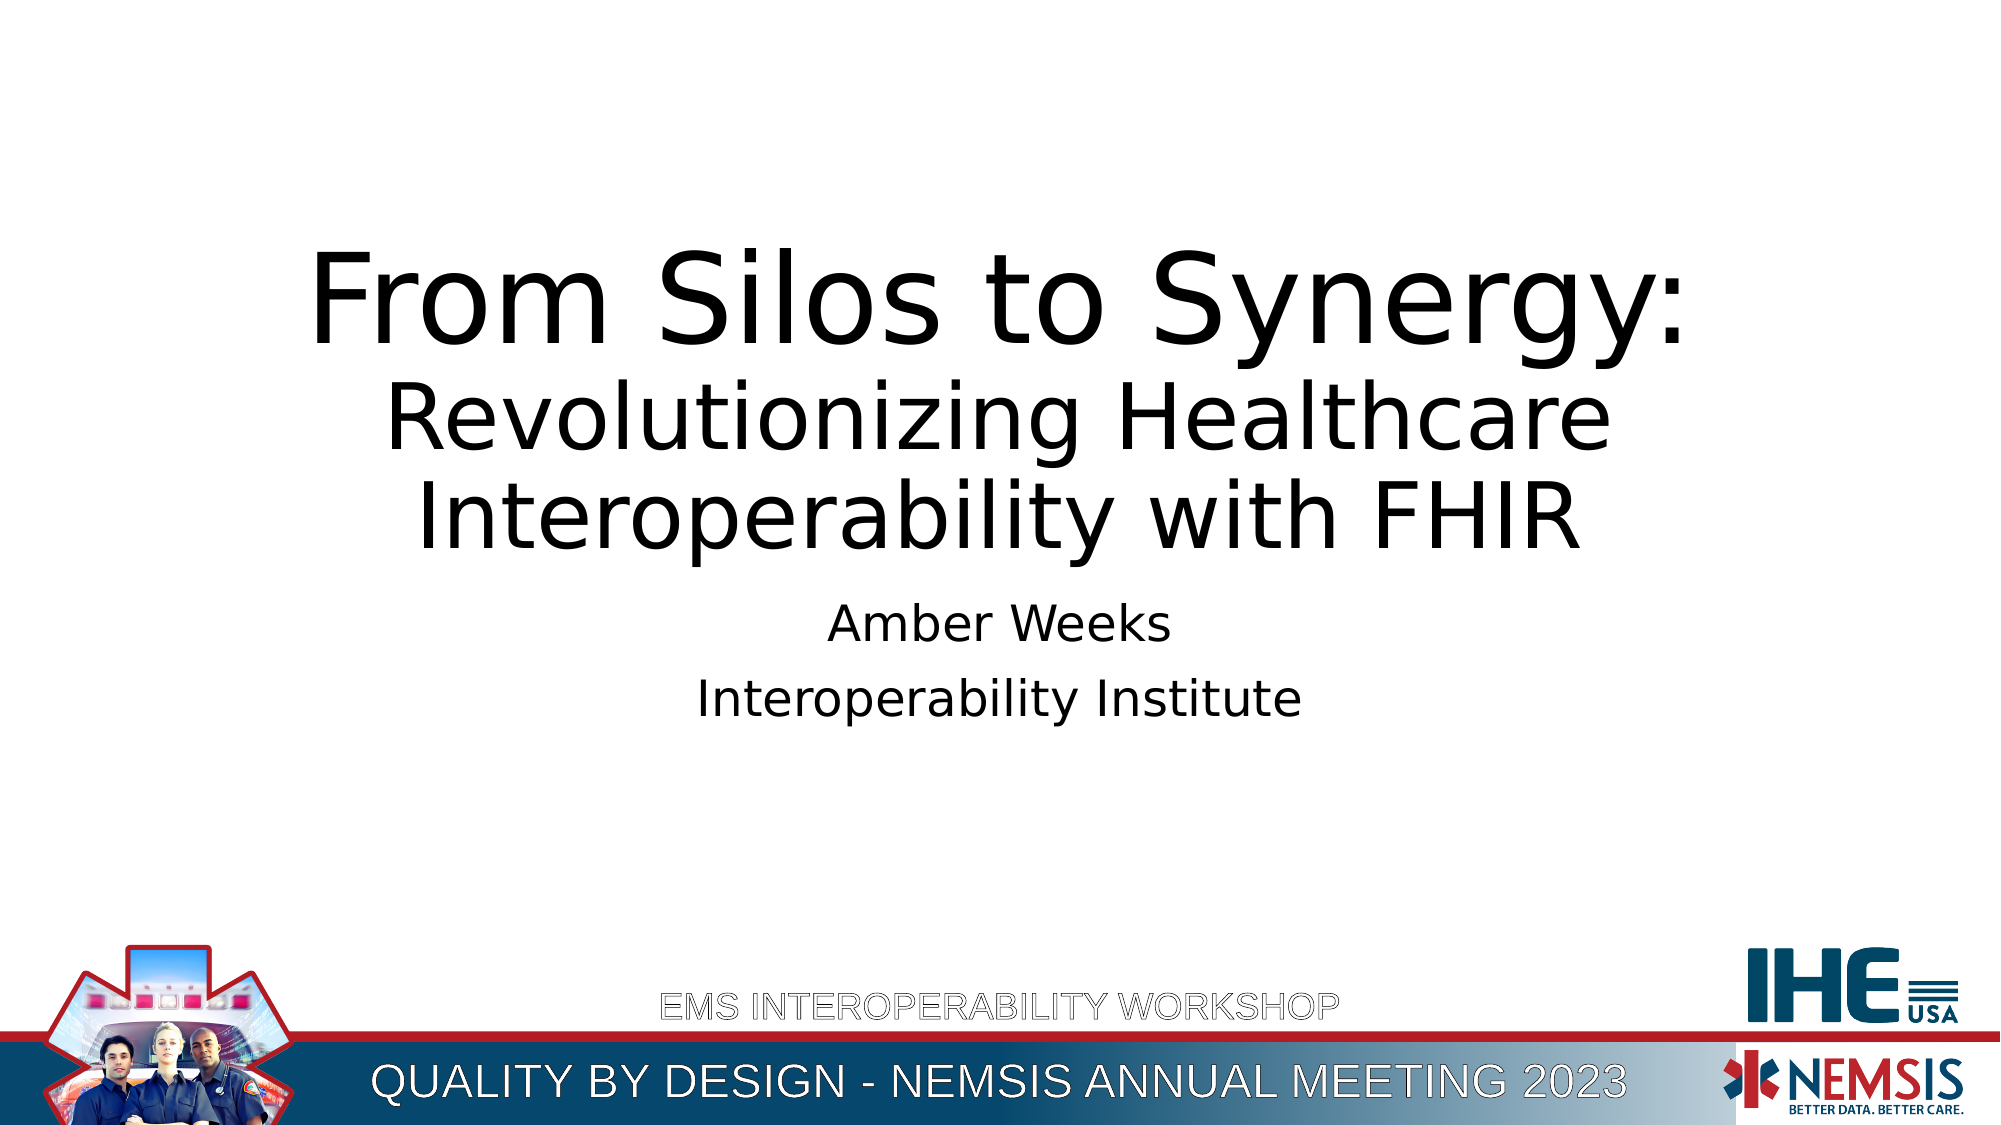

# From Silos to Synergy: Revolutionizing Healthcare Interoperability with FHIR
Amber Weeks
Interoperability Institute